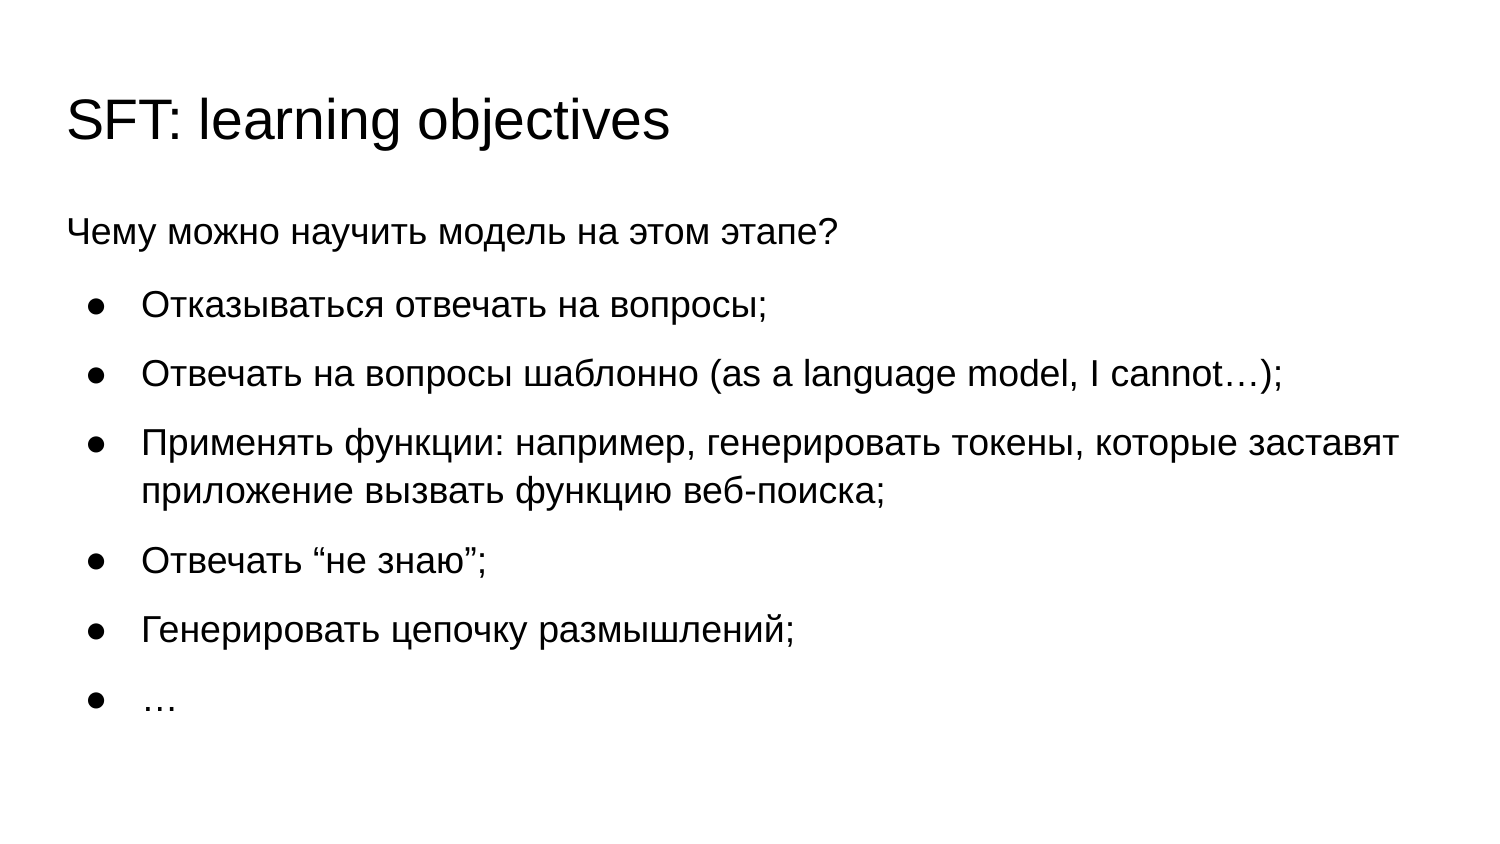

# SFT: learning objectives
Чему можно научить модель на этом этапе?
Отказываться отвечать на вопросы;
Отвечать на вопросы шаблонно (as a language model, I cannot…);
Применять функции: например, генерировать токены, которые заставят приложение вызвать функцию веб-поиска;
Отвечать “не знаю”;
Генерировать цепочку размышлений;
…